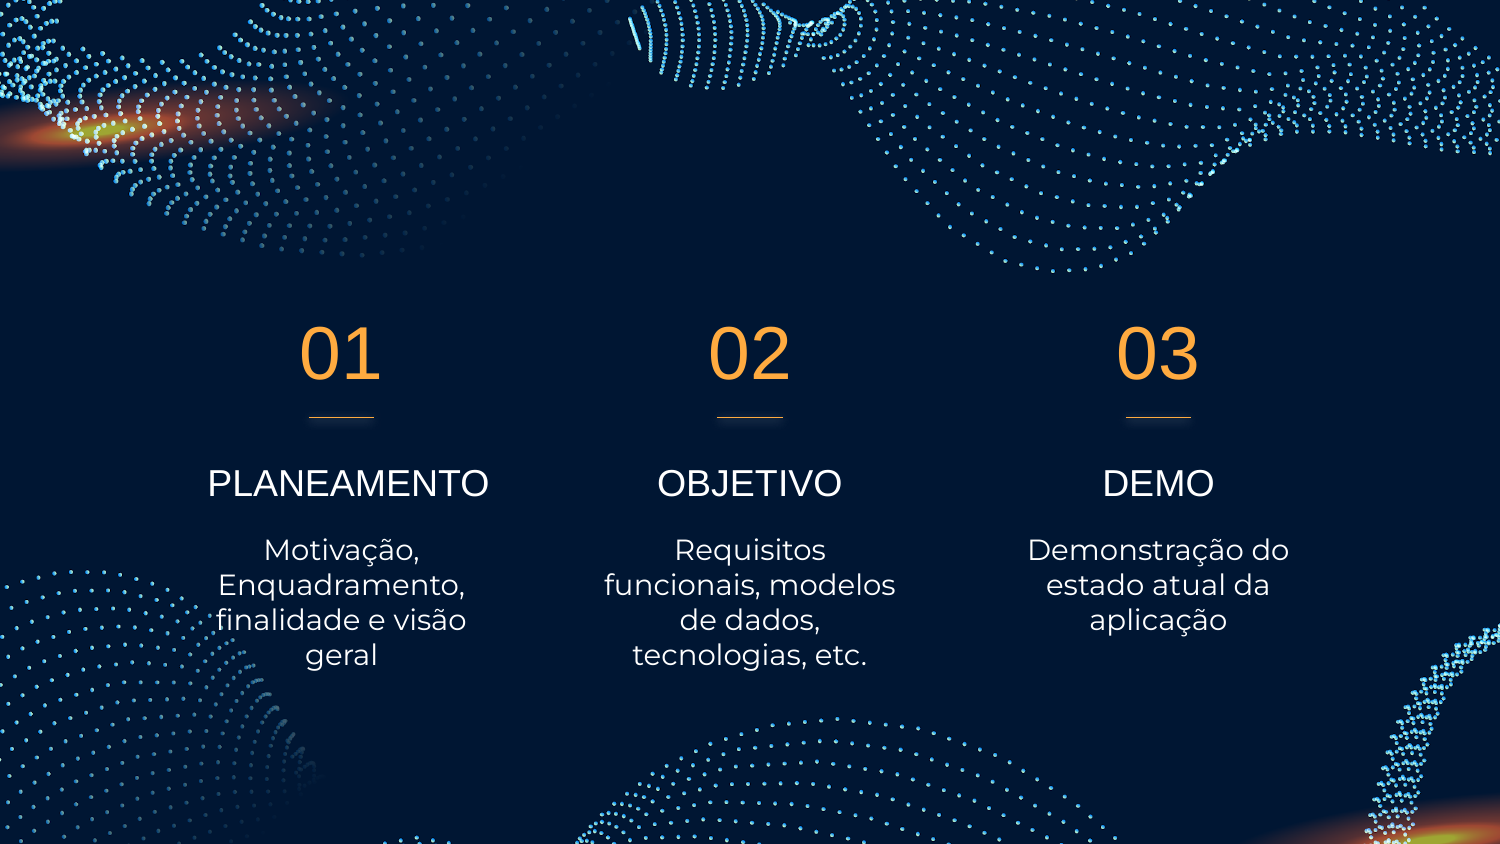

01
02
03
PLANEAMENTO
# OBJETIVO
DEMO
Motivação, Enquadramento, finalidade e visão geral
Requisitos funcionais, modelos de dados, tecnologias, etc.
Demonstração do estado atual da aplicação